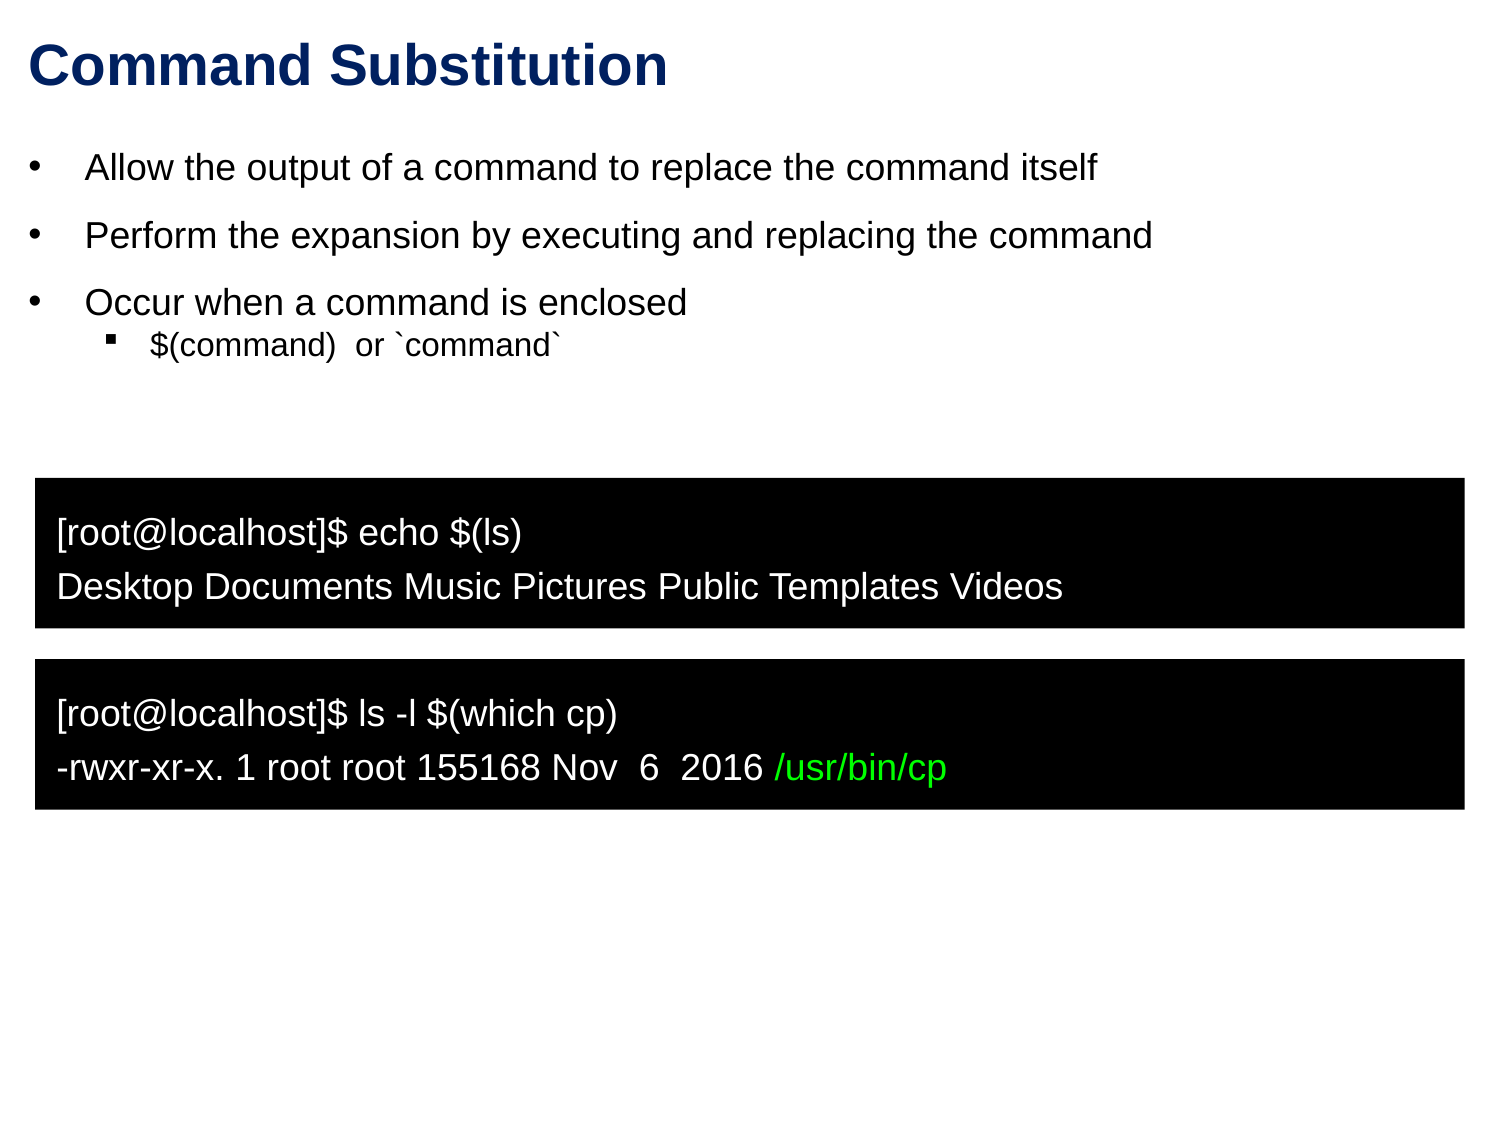

Command Substitution
Allow the output of a command to replace the command itself
Perform the expansion by executing and replacing the command
Occur when a command is enclosed
$(command)  or `command`

[root@localhost]$ echo $(ls)
Desktop Documents Music Pictures Public Templates Videos
[root@localhost]$ ls -l $(which cp)
-rwxr-xr-x. 1 root root 155168 Nov  6  2016 /usr/bin/cp